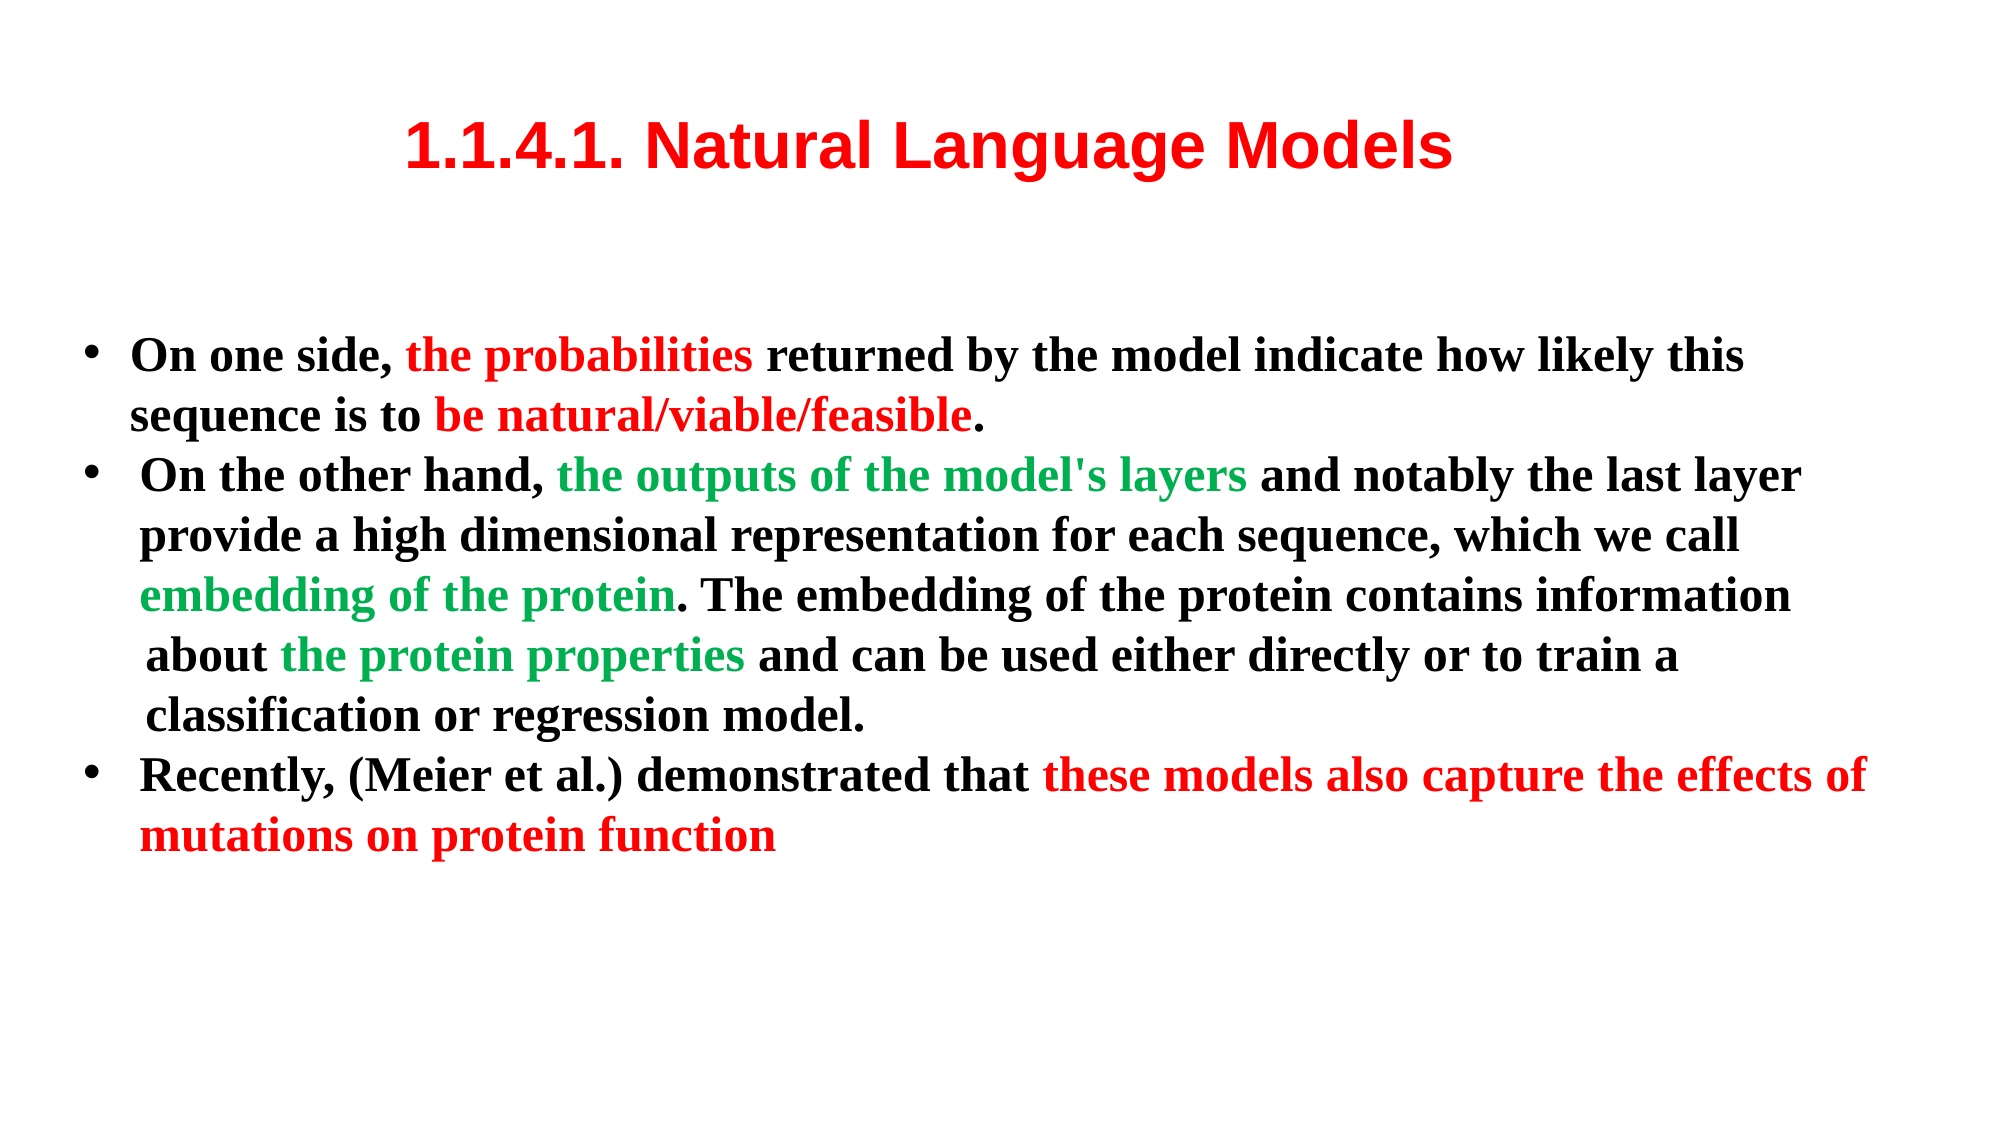

1.1.4.1. Natural Language Models
On one side, the probabilities returned by the model indicate how likely this sequence is to be natural/viable/feasible.
On the other hand, the outputs of the model's layers and notably the last layer provide a high dimensional representation for each sequence, which we call embedding of the protein. The embedding of the protein contains information
     about the protein properties and can be used either directly or to train a
     classification or regression model.
Recently, (Meier et al.) demonstrated that these models also capture the effects of mutations on protein function